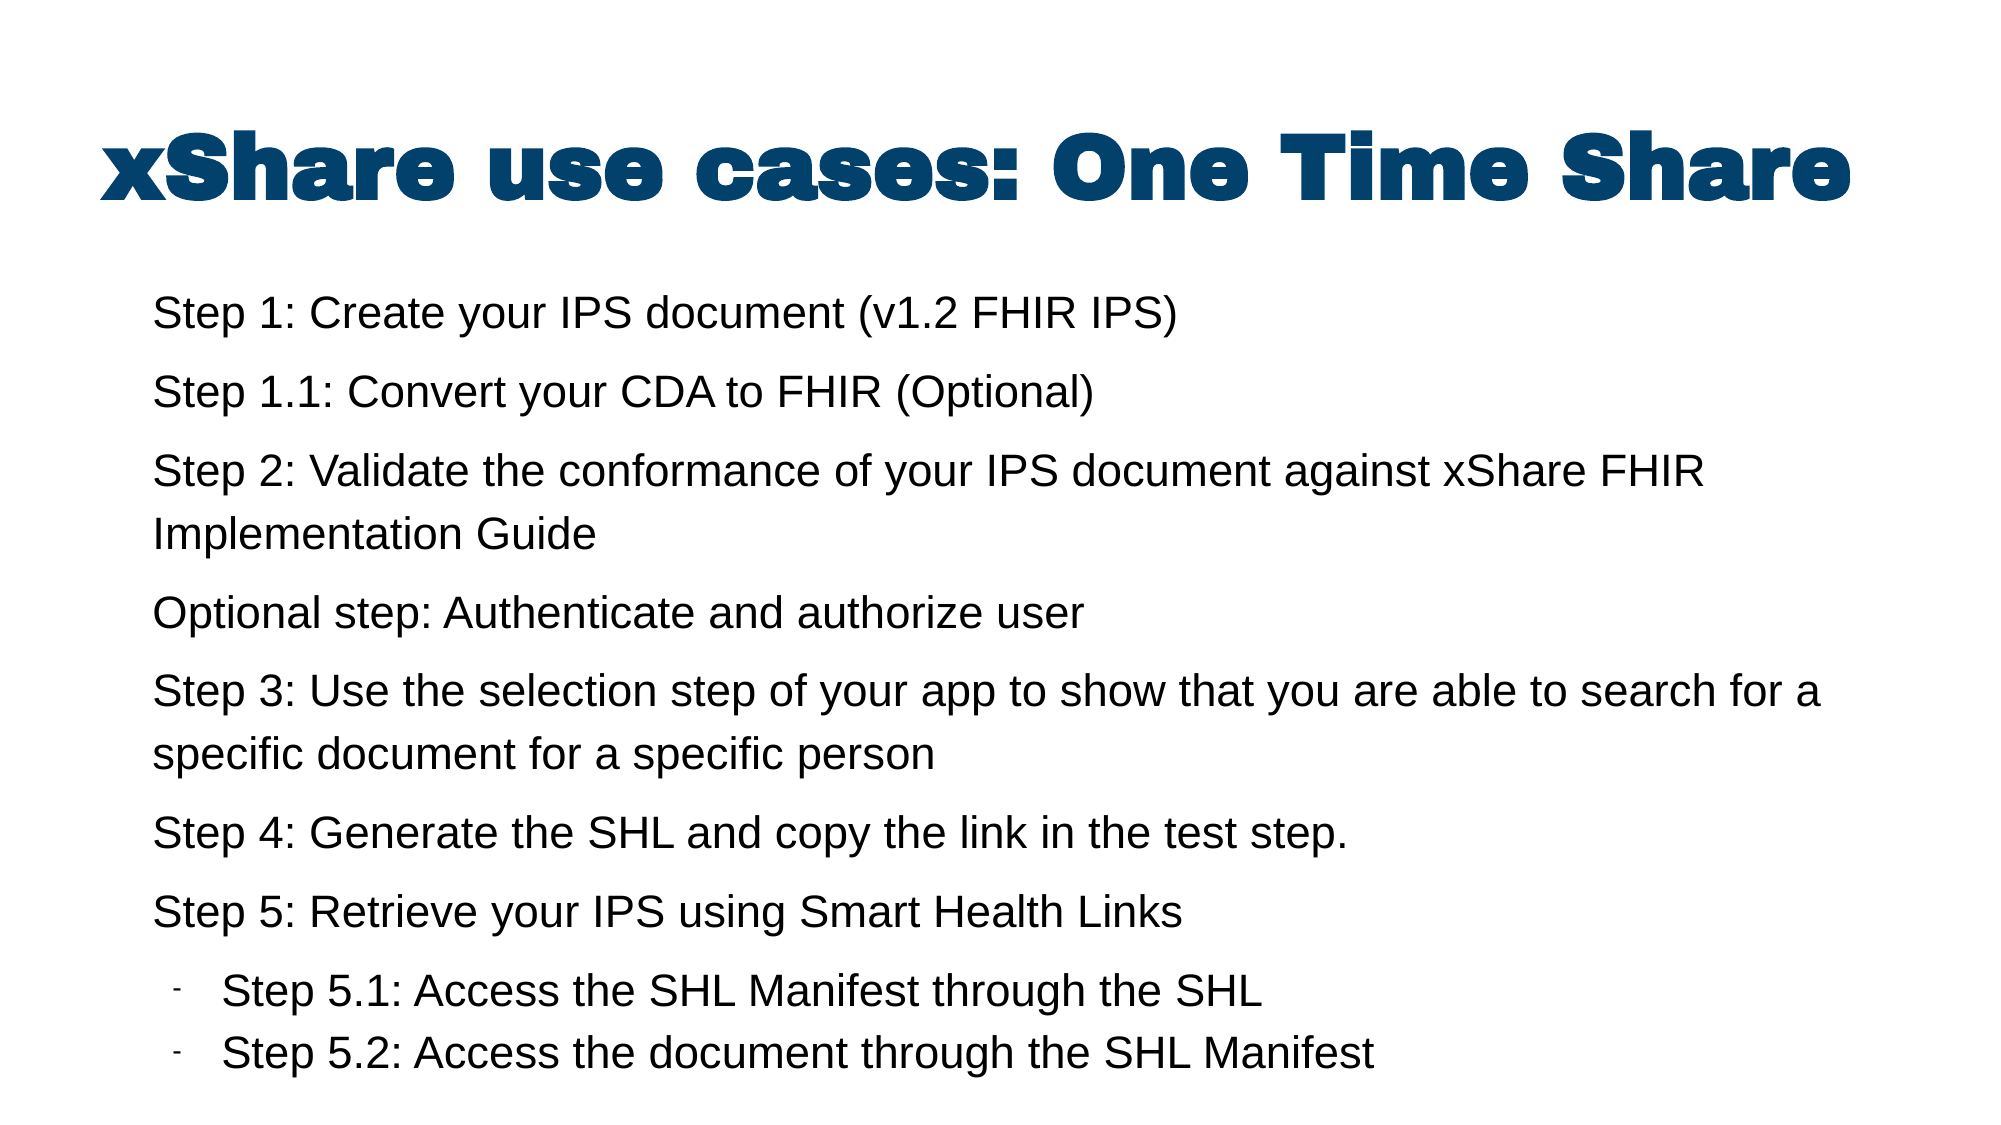

# xShare use cases: One Time Share
Step 1: Create your IPS document (v1.2 FHIR IPS)
Step 1.1: Convert your CDA to FHIR (Optional)
Step 2: Validate the conformance of your IPS document against xShare FHIR Implementation Guide
Optional step: Authenticate and authorize user
Step 3: Use the selection step of your app to show that you are able to search for a specific document for a specific person
Step 4: Generate the SHL and copy the link in the test step.
Step 5: Retrieve your IPS using Smart Health Links
Step 5.1: Access the SHL Manifest through the SHL
Step 5.2: Access the document through the SHL Manifest